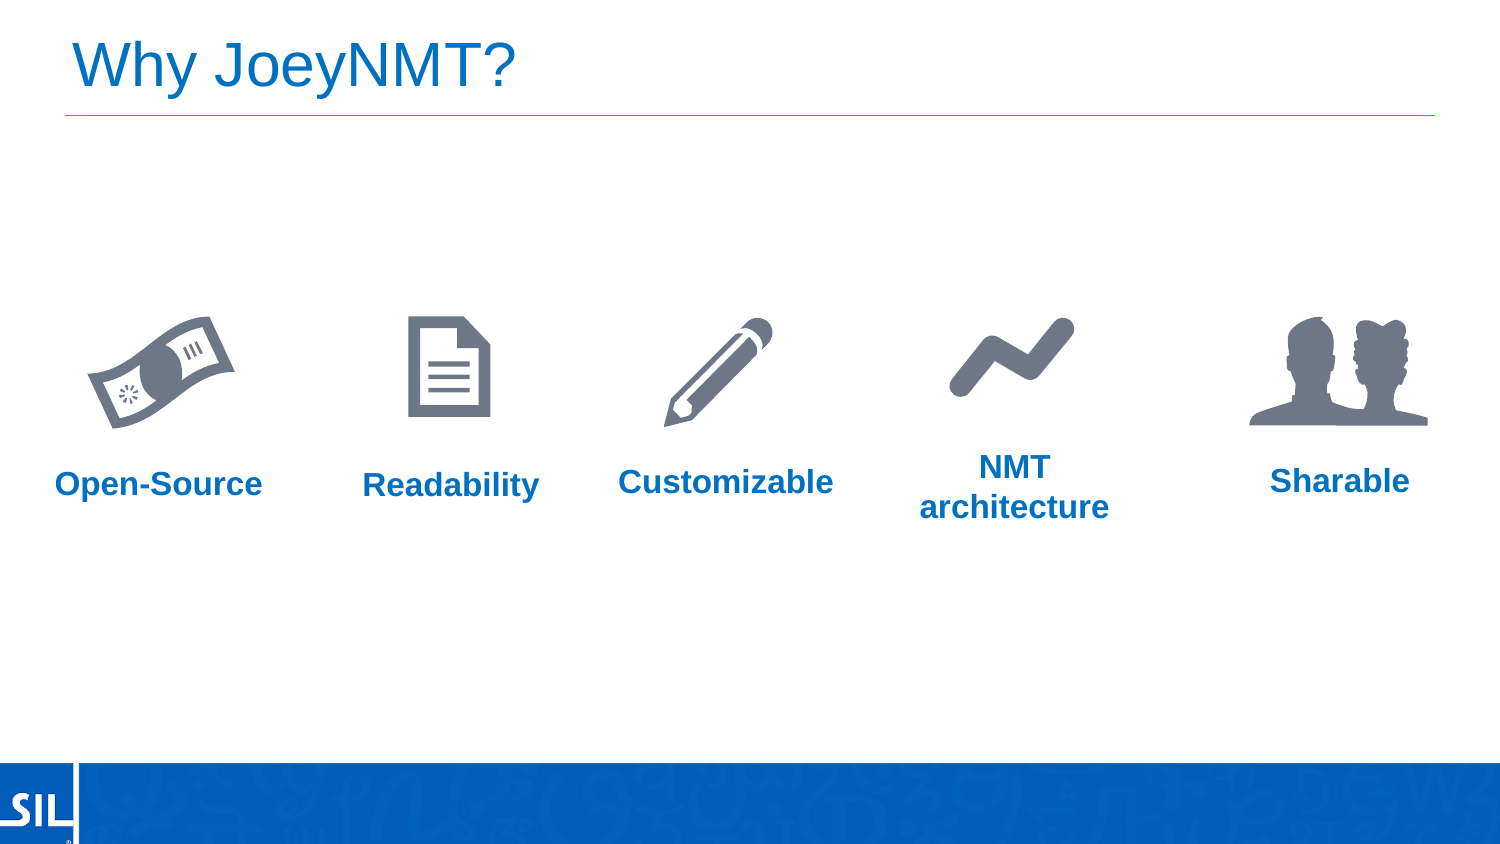

# Why JoeyNMT?

NMT architecture
Sharable
Customizable
Open-Source
Readability